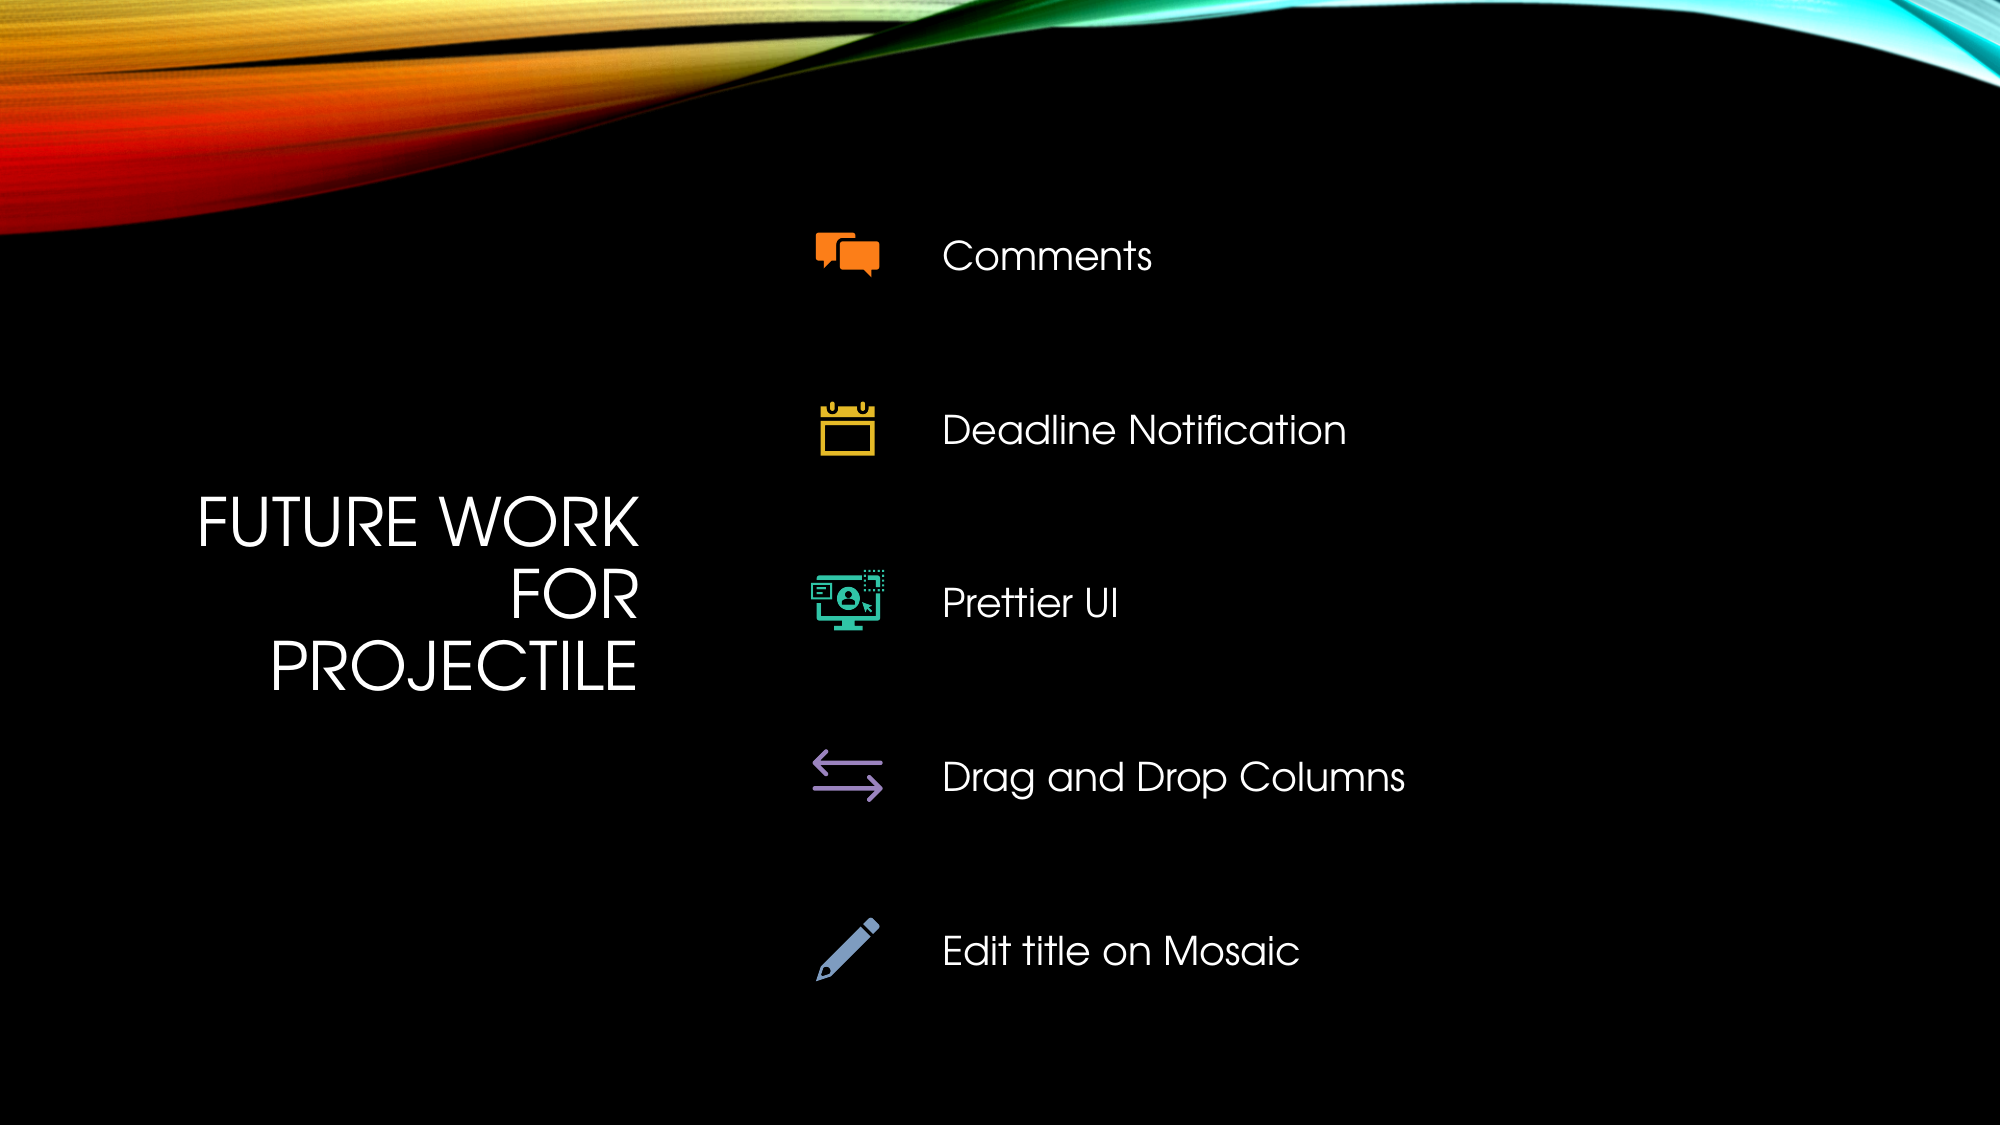

# Future Work for Projectile
Comments
Deadline Notification
Prettier UI
Drag and Drop Columns
Edit title on Mosaic